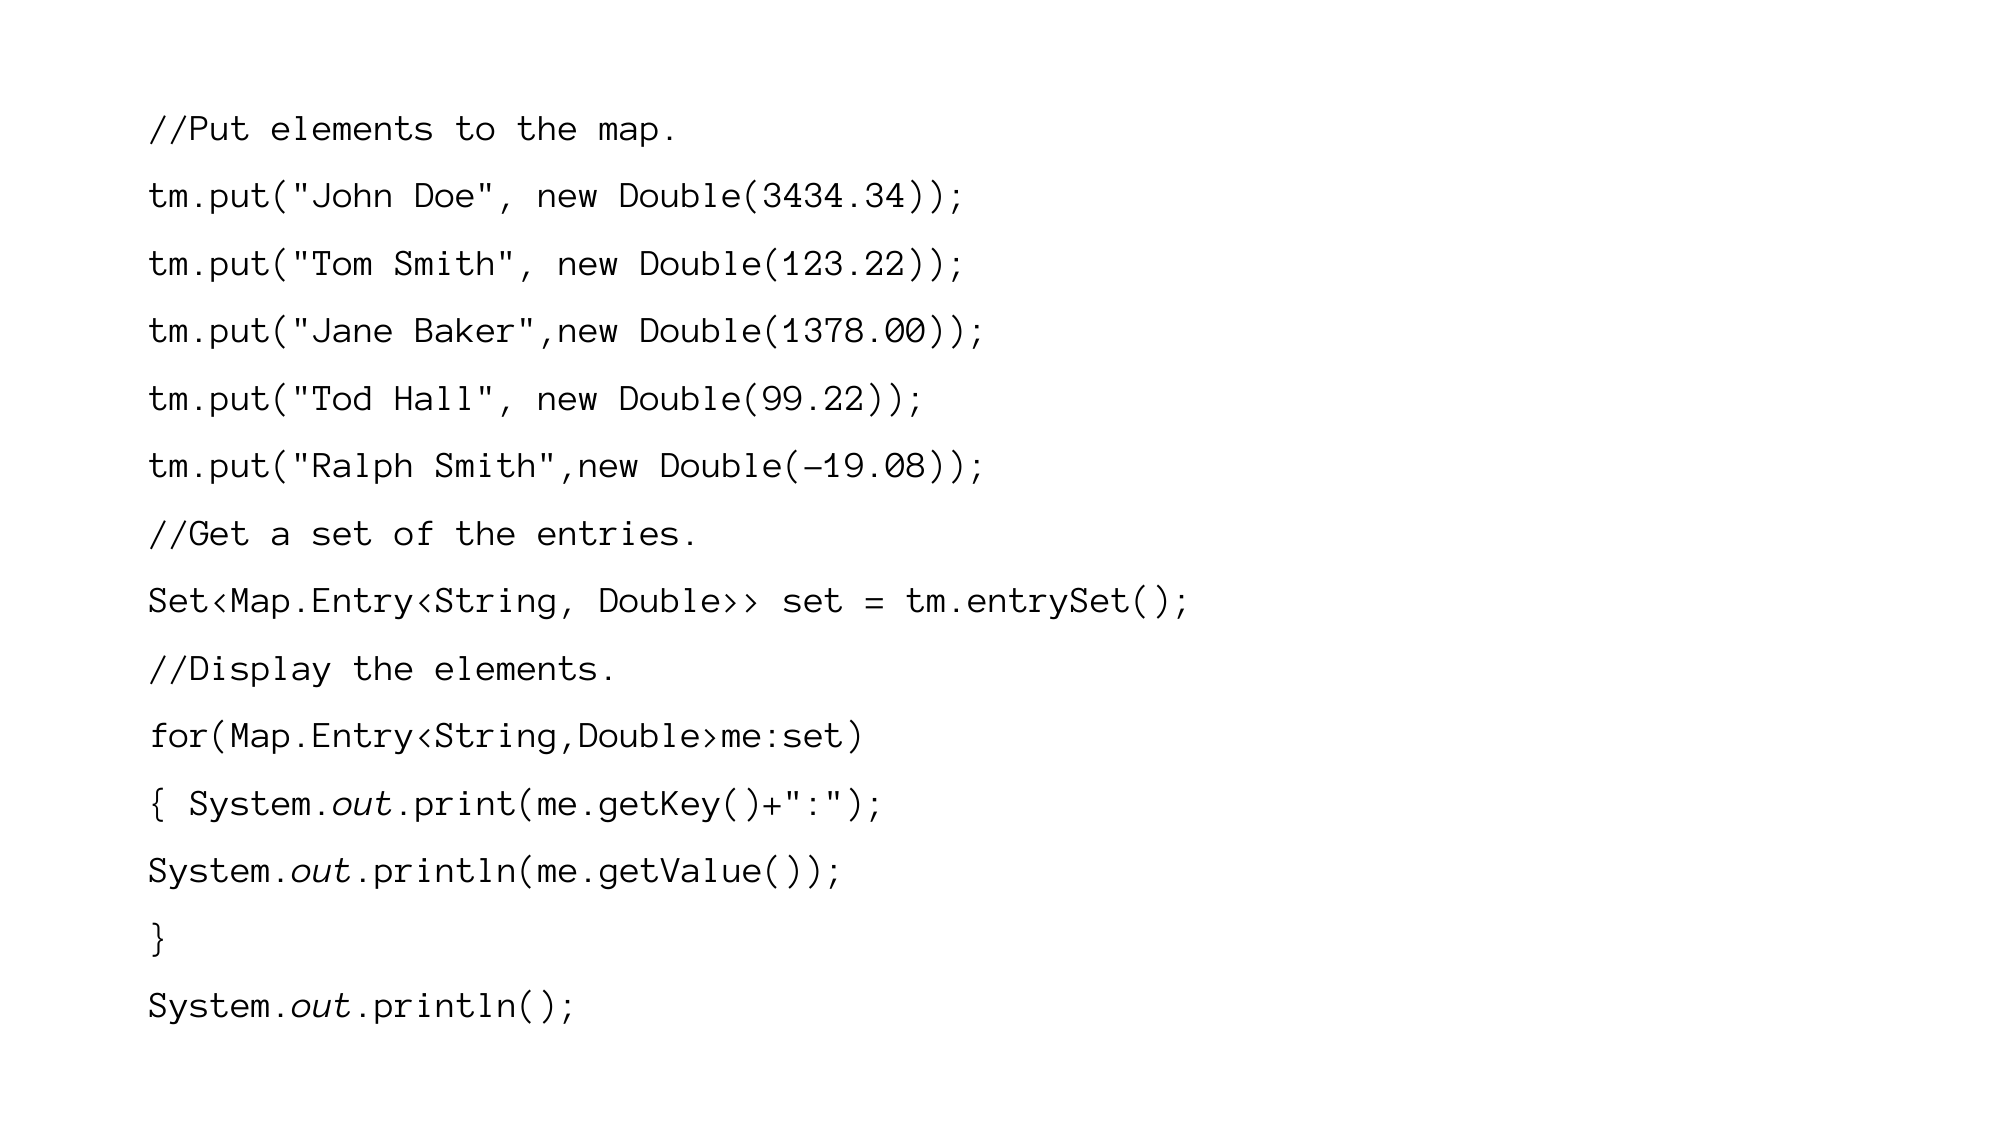

//Put elements to the map.
tm.put("John Doe", new Double(3434.34));
tm.put("Tom Smith", new Double(123.22));
tm.put("Jane Baker",new Double(1378.00));
tm.put("Tod Hall", new Double(99.22));
tm.put("Ralph Smith",new Double(-19.08));
//Get a set of the entries.
Set<Map.Entry<String, Double>> set = tm.entrySet();
//Display the elements.
for(Map.Entry<String,Double>me:set)
{ System.out.print(me.getKey()+":");
System.out.println(me.getValue());
}
System.out.println();